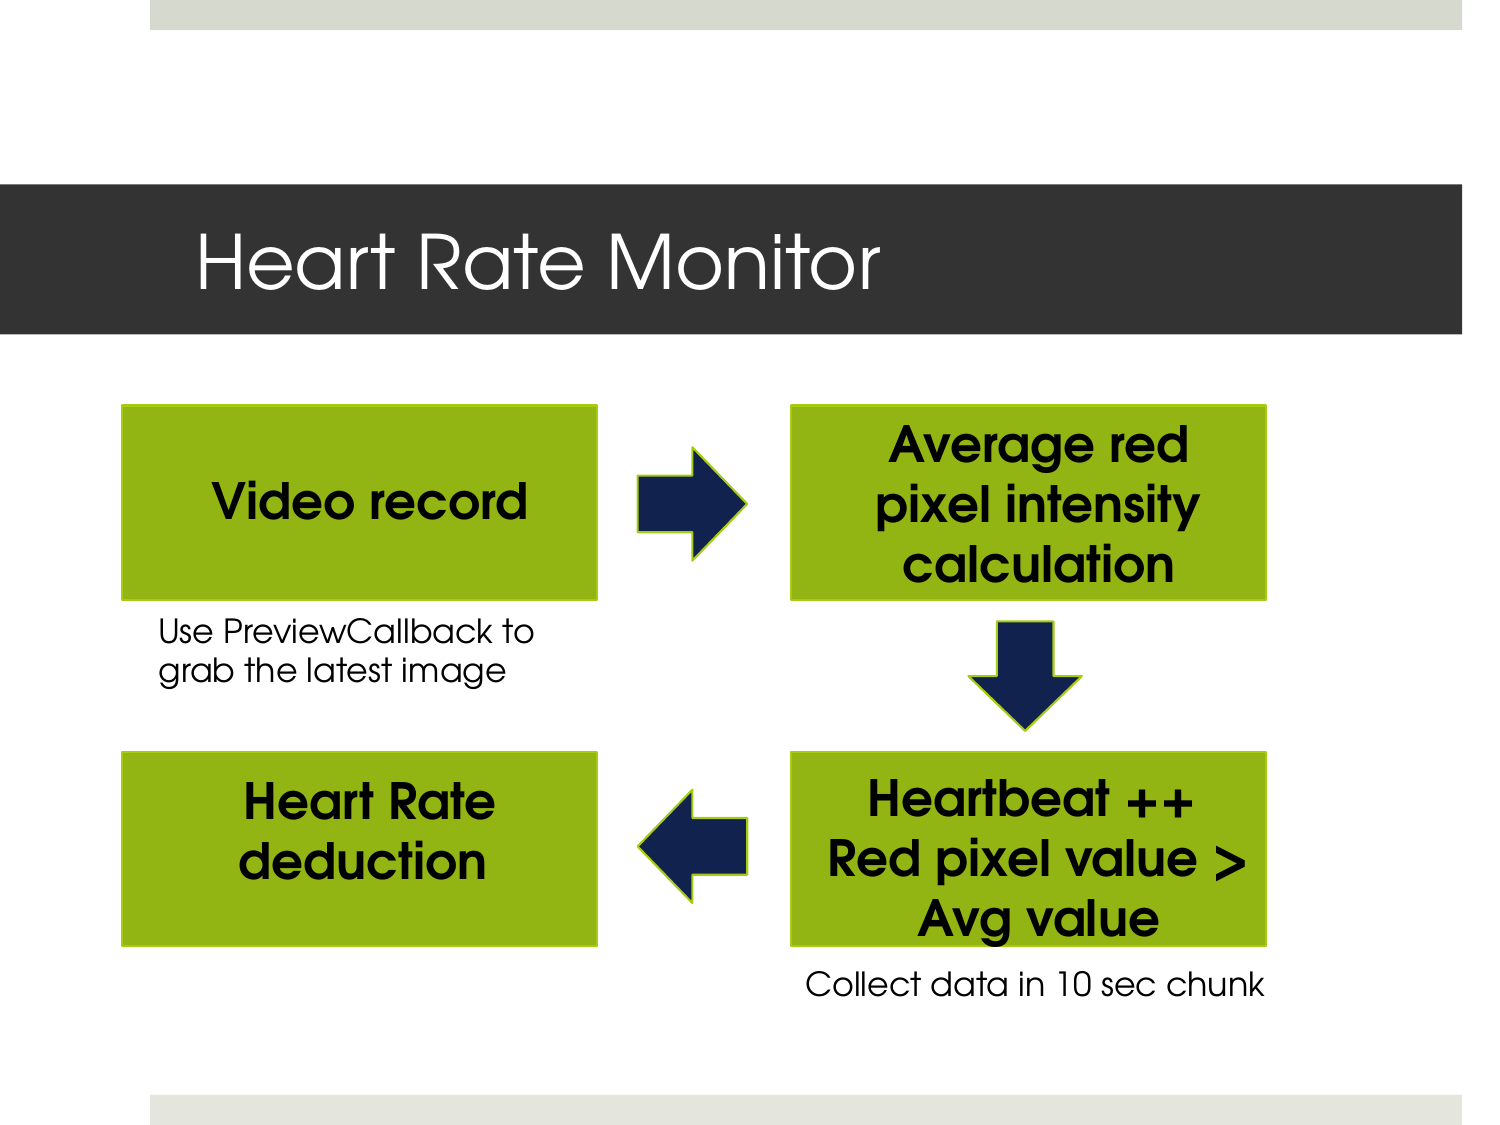

# Heart Rate Monitor

Average red pixel intensity calculation

Video record
Use PreviewCallback to grab the latest image

Heartbeat ++
Red pixel value > Avg value
Heart Rate deduction

Collect data in 10 sec chunk